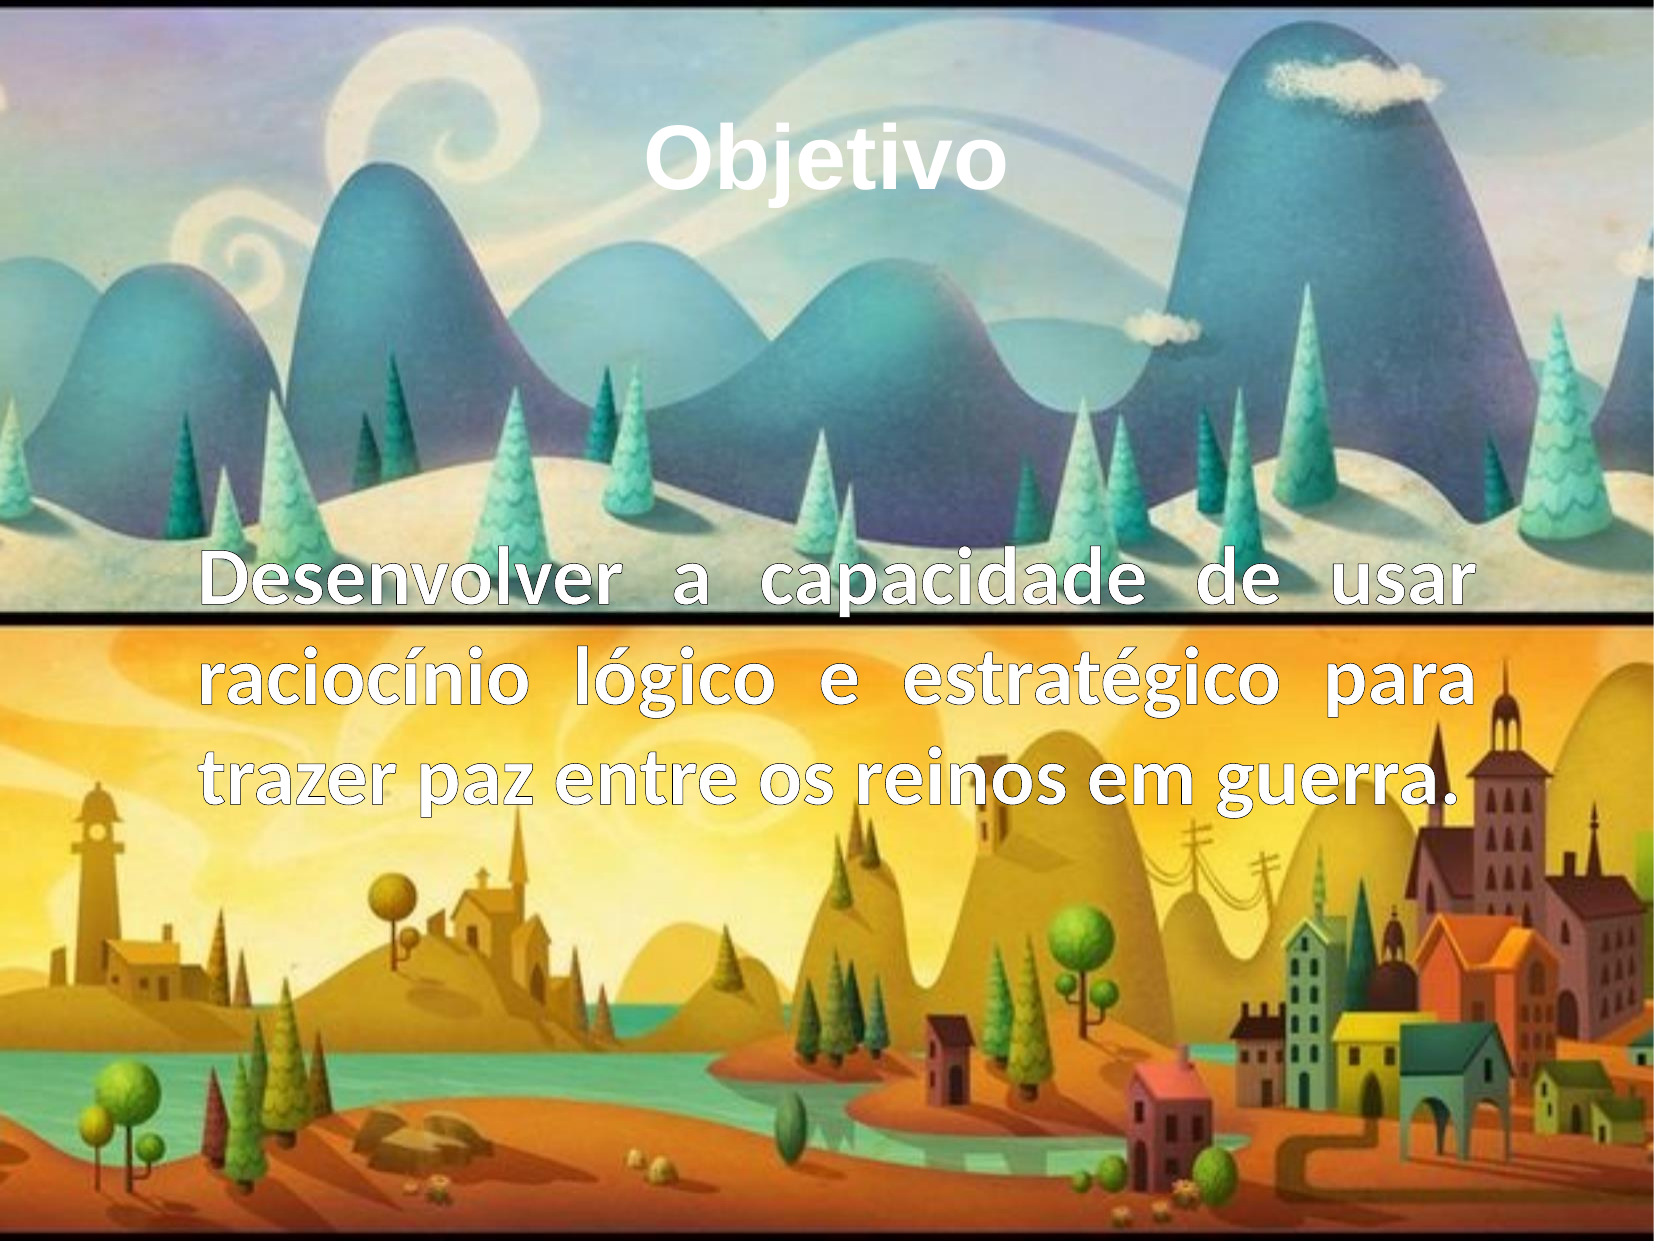

Objetivo
Desenvolver a capacidade de usar raciocínio lógico e estratégico para trazer paz entre os reinos em guerra.